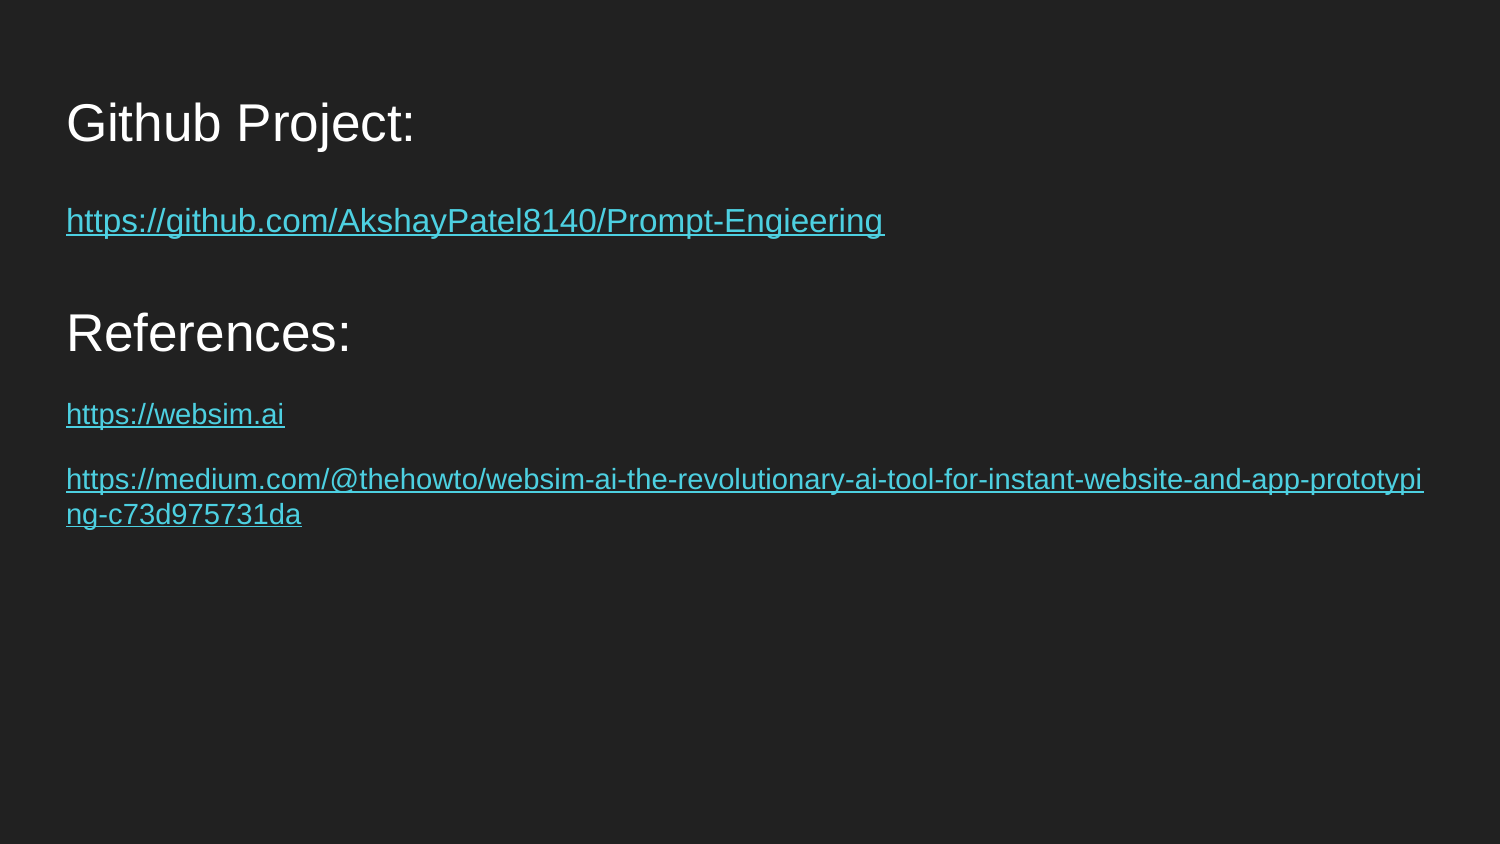

# Github Project:
https://github.com/AkshayPatel8140/Prompt-Engieering
References:
https://websim.ai
https://medium.com/@thehowto/websim-ai-the-revolutionary-ai-tool-for-instant-website-and-app-prototyping-c73d975731da